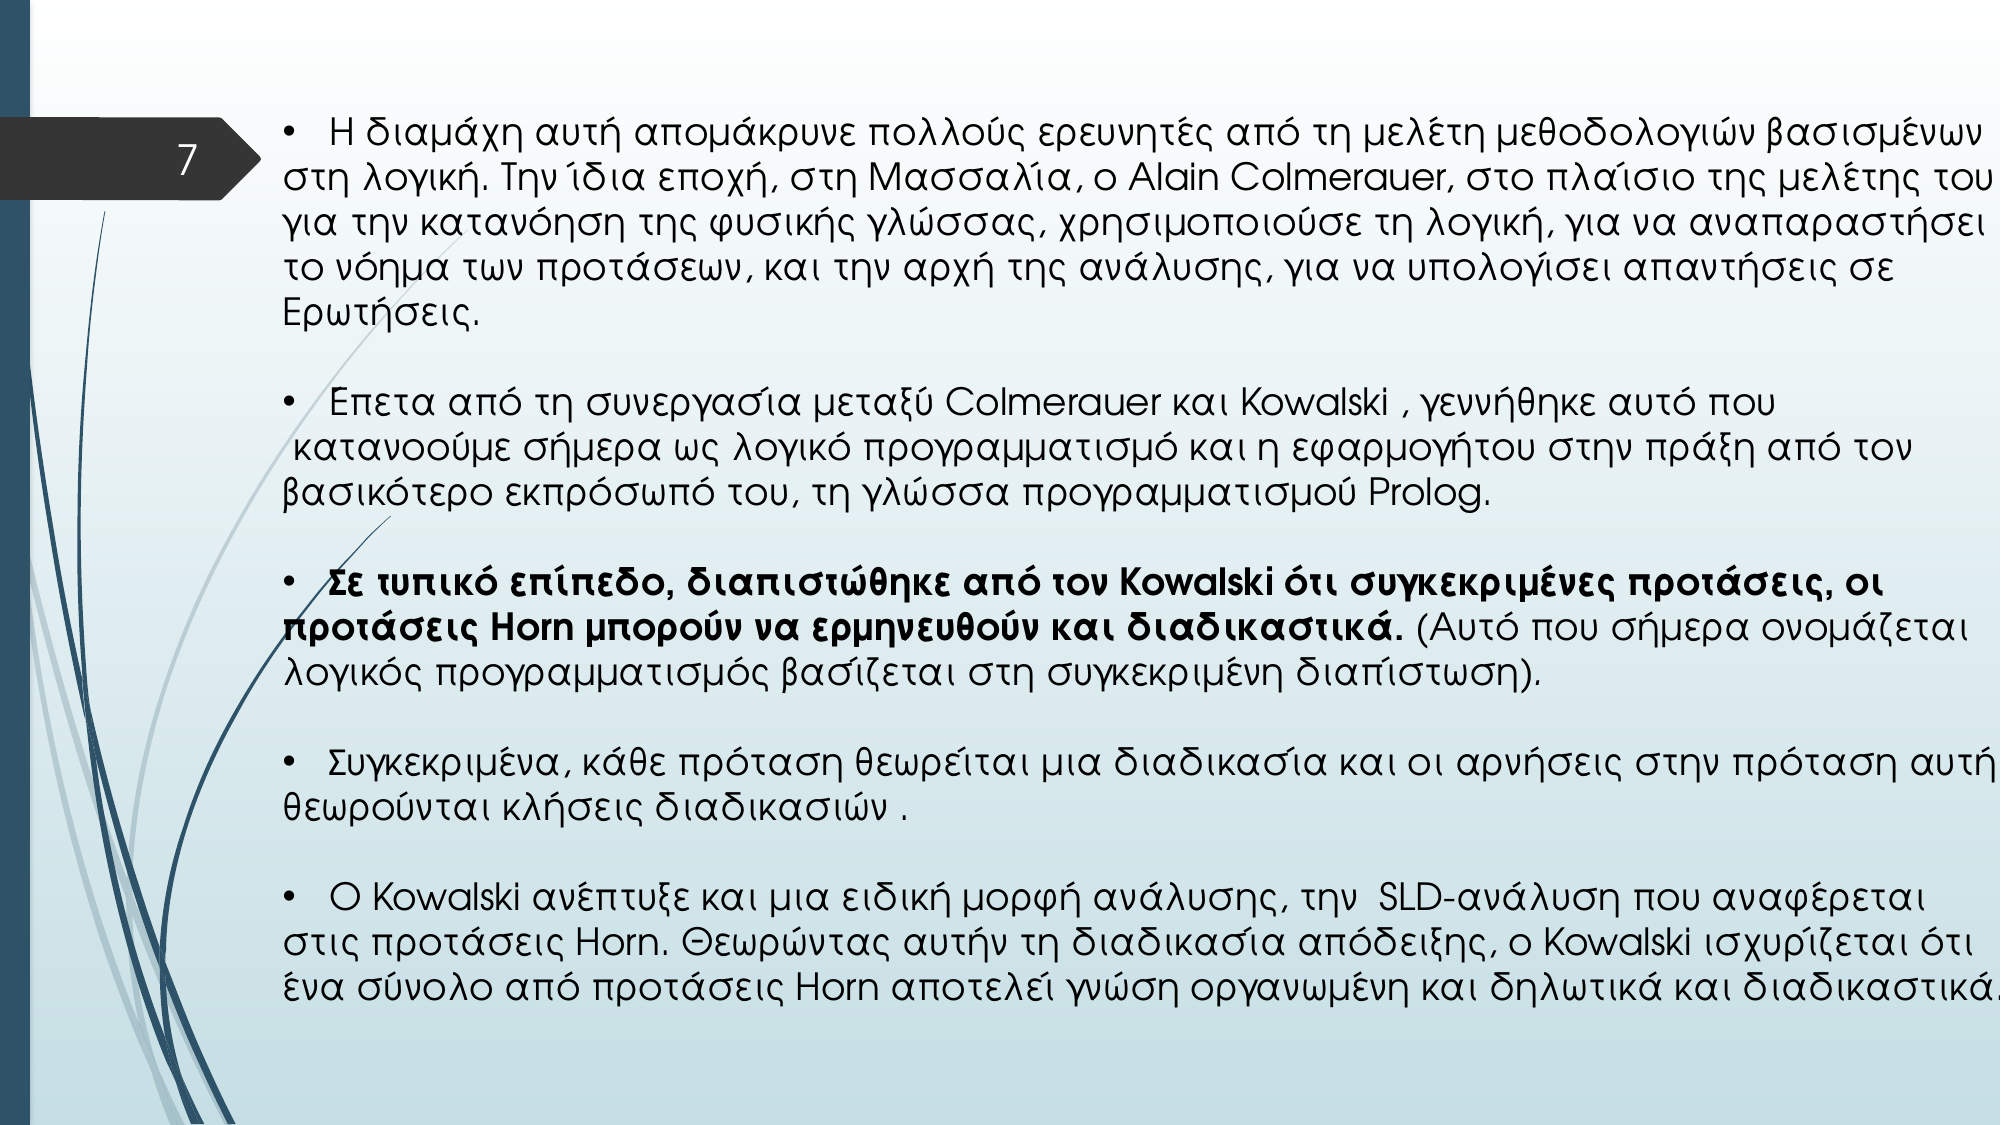

Η διαμάχη αυτή απομάκρυνε πολλούς ερευνητές από τη μελέτη μεθοδολογιών βασισμένων
στη λογική. Την ίδια εποχή, στη Μασσαλία, ο Alain Colmerauer, στο πλαίσιο της μελέτης του
για την κατανόηση της φυσικής γλώσσας, χρησιμοποιούσε τη λογική, για να αναπαραστήσει
το νόημα των προτάσεων, και την αρχή της ανάλυσης, για να υπολογίσει απαντήσεις σε
Ερωτήσεις.

Έπετα από τη συνεργασία μεταξύ Colmerauer και Kowalski , γεννήθηκε αυτό που
 κατανοούμε σήμερα ως λογικό προγραμματισμό και η εφαρμογήτου στην πράξη από τον
βασικότερο εκπρόσωπό του, τη γλώσσα προγραμματισμού Prolog.

Σε τυπικό επίπεδο, διαπιστώθηκε από τον Kowalski ότι συγκεκριμένες προτάσεις, οι
προτάσεις Horn μπορούν να ερμηνευθούν και διαδικαστικά. (Αυτό που σήμερα ονομάζεται
λογικός προγραμματισμός βασίζεται στη συγκεκριμένη διαπίστωση).

Συγκεκριμένα, κάθε πρόταση θεωρείται μια διαδικασία και οι αρνήσεις στην πρόταση αυτή
θεωρούνται κλήσεις διαδικασιών .

Ο Kowalski ανέπτυξε και μια ειδική μορφή ανάλυσης, την  SLD-ανάλυση που αναφέρεται
στις προτάσεις Horn. Θεωρώντας αυτήν τη διαδικασία απόδειξης, ο Kowalski ισχυρίζεται ότι
ένα σύνολο από προτάσεις Horn αποτελεί γνώση οργανωμένη και δηλωτικά και διαδικαστικά.

7